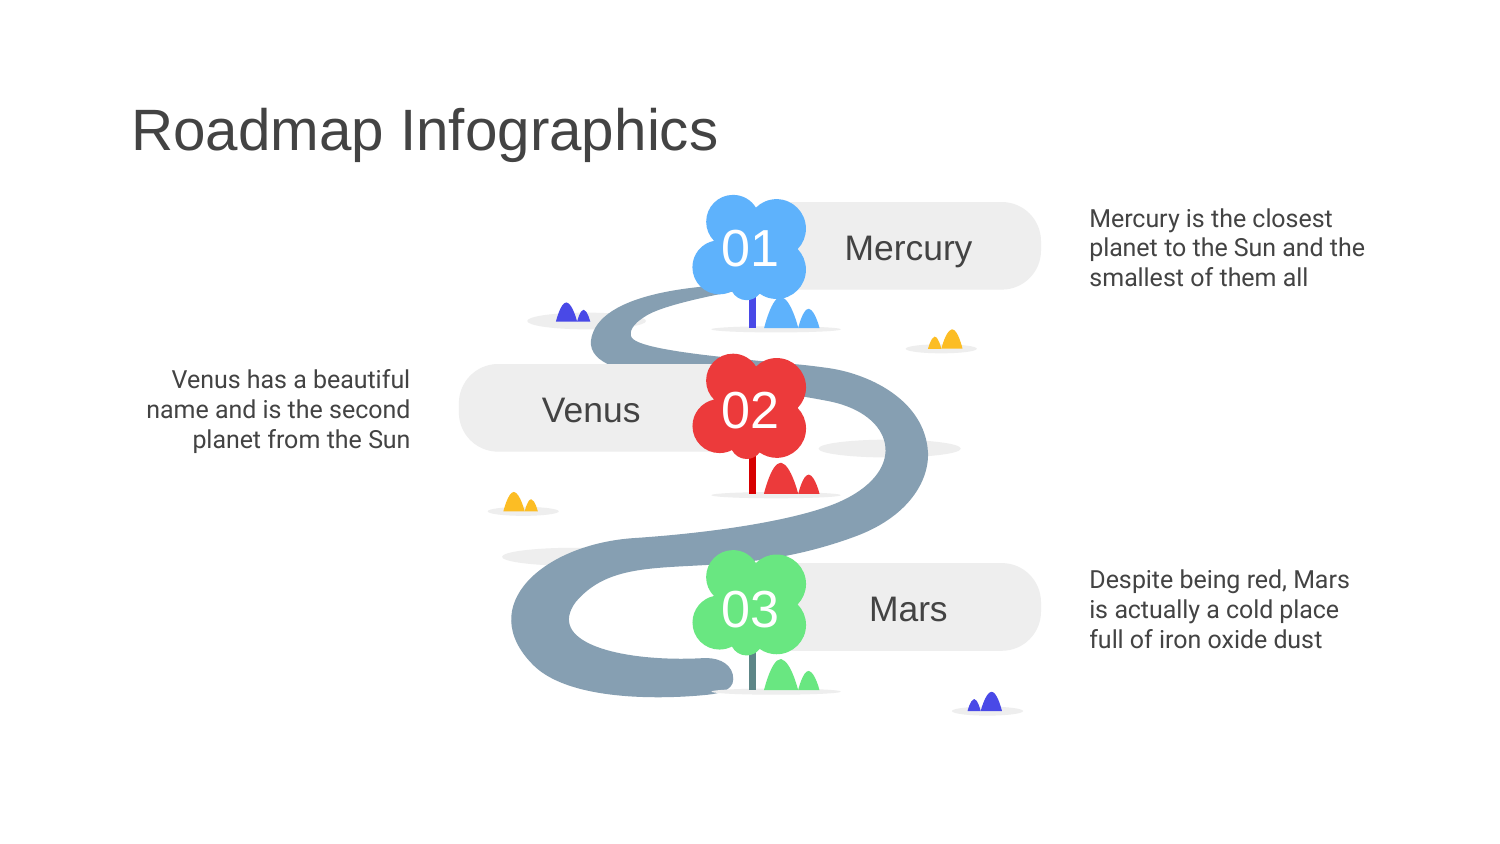

# Roadmap Infographics
Mercury is the closest planet to the Sun and the smallest of them all

Mercury
01

Venus has a beautiful name and is the second planet from the Sun

Venus
02

Despite being red, Mars is actually a cold place full of iron oxide dust

Mars
03